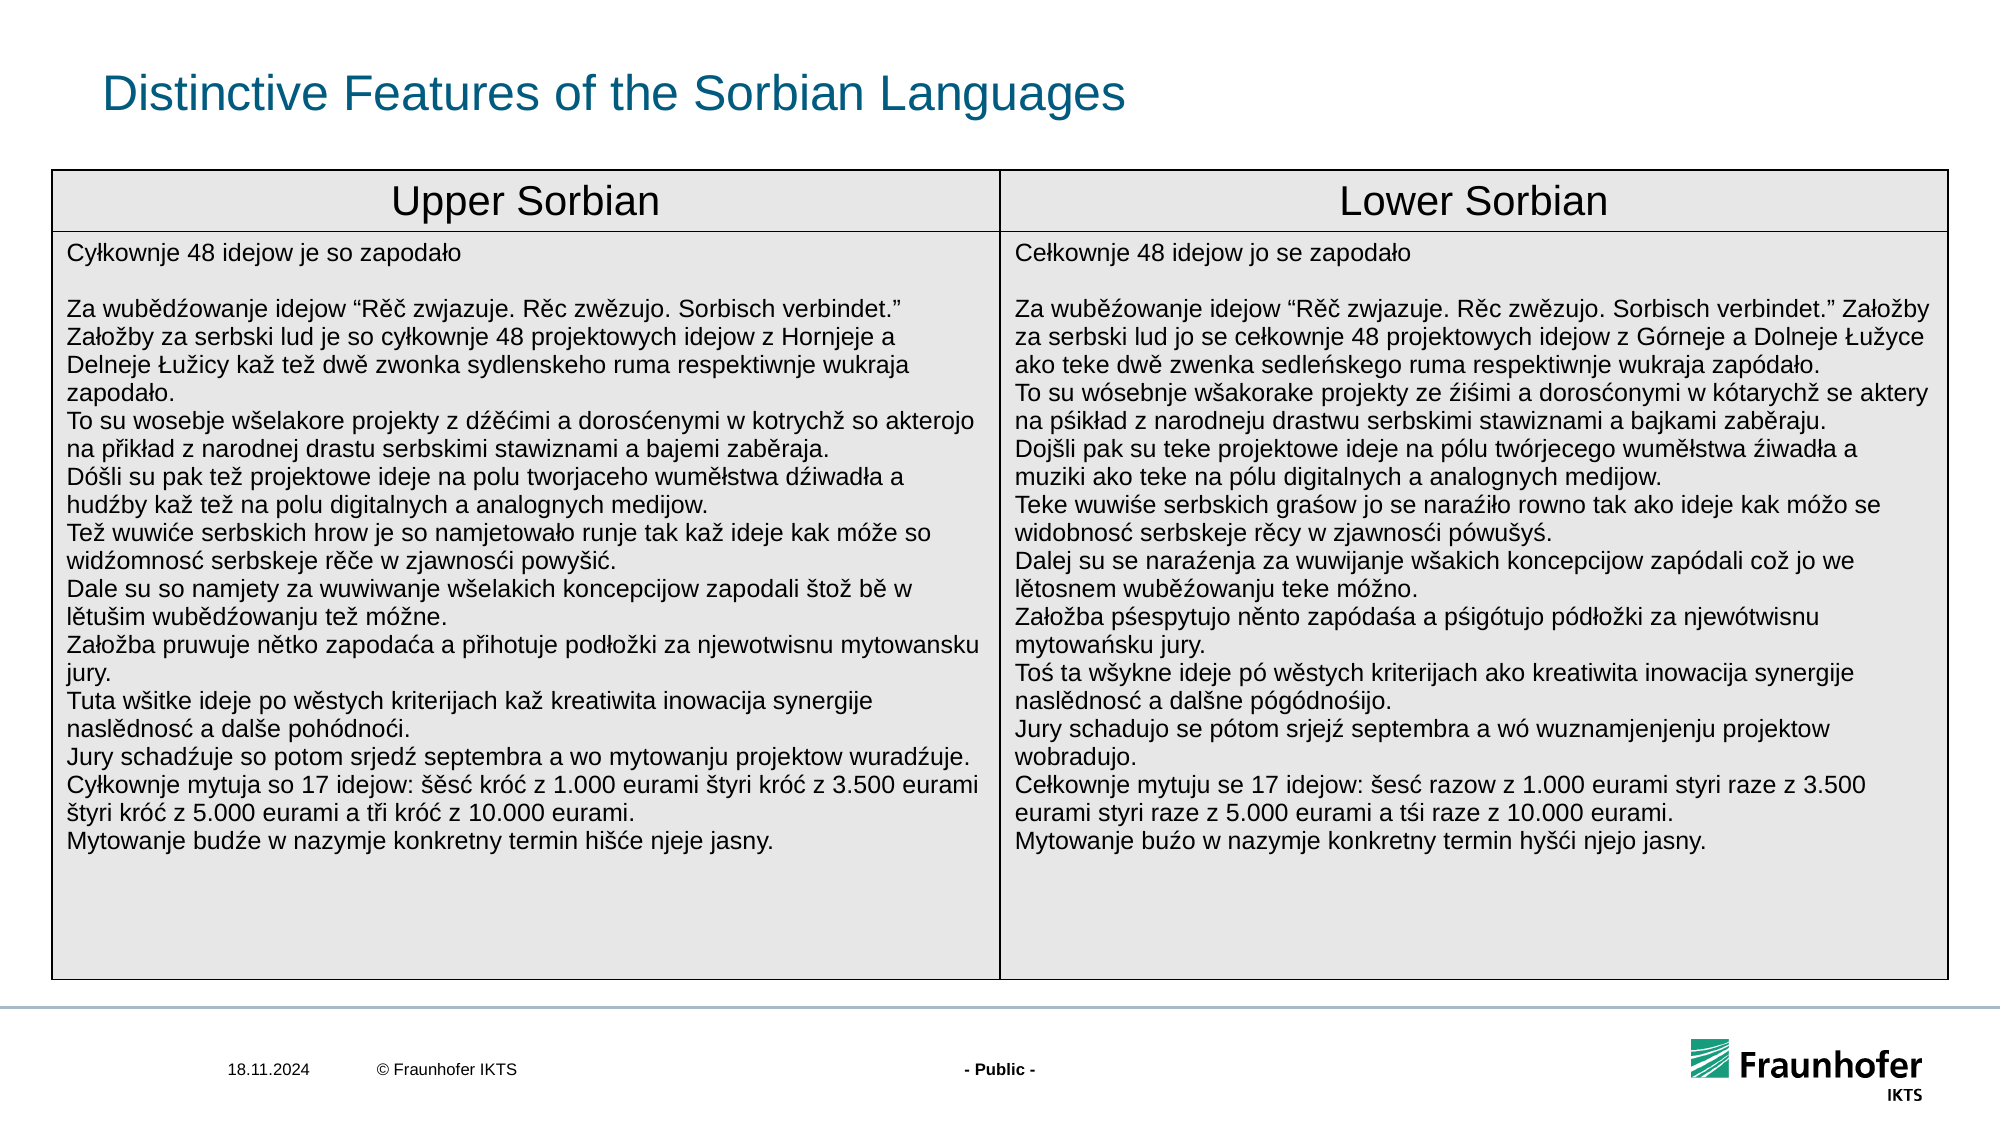

# Distinctive Features of the Sorbian Languages
| Upper Sorbian | Lower Sorbian |
| --- | --- |
| Cyłkownje 48 idejow je so zapodało Za wubědźowanje idejow “Rěč zwjazuje. Rěc zwězujo. Sorbisch verbindet.” Załožby za serbski lud je so cyłkownje 48 projektowych idejow z Hornjeje a Delneje Łužicy kaž tež dwě zwonka sydlenskeho ruma respektiwnje wukraja zapodało. To su wosebje wšelakore projekty z dźěćimi a dorosćenymi w kotrychž so akterojo na přikład z narodnej drastu serbskimi stawiznami a bajemi zaběraja. Dóšli su pak tež projektowe ideje na polu tworjaceho wuměłstwa dźiwadła a hudźby kaž tež na polu digitalnych a analognych medijow. Tež wuwiće serbskich hrow je so namjetowało runje tak kaž ideje kak móže so widźomnosć serbskeje rěče w zjawnosći powyšić. Dale su so namjety za wuwiwanje wšelakich koncepcijow zapodali štož bě w lětušim wubědźowanju tež móžne. Załožba pruwuje nětko zapodaća a přihotuje podłožki za njewotwisnu mytowansku jury. Tuta wšitke ideje po wěstych kriterijach kaž kreatiwita inowacija synergije naslědnosć a dalše pohódnoći. Jury schadźuje so potom srjedź septembra a wo mytowanju projektow wuradźuje. Cyłkownje mytuja so 17 idejow: šěsć króć z 1.000 eurami štyri króć z 3.500 eurami štyri króć z 5.000 eurami a tři króć z 10.000 eurami. Mytowanje budźe w nazymje konkretny termin hišće njeje jasny. | Cełkownje 48 idejow jo se zapodało Za wuběźowanje idejow “Rěč zwjazuje. Rěc zwězujo. Sorbisch verbindet.” Załožby za serbski lud jo se cełkownje 48 projektowych idejow z Górneje a Dolneje Łužyce ako teke dwě zwenka sedleńskego ruma respektiwnje wukraja zapódało. To su wósebnje wšakorake projekty ze źiśimi a dorosćonymi w kótarychž se aktery na pśikład z narodneju drastwu serbskimi stawiznami a bajkami zaběraju. Dojšli pak su teke projektowe ideje na pólu twórjecego wuměłstwa źiwadła a muziki ako teke na pólu digitalnych a analognych medijow. Teke wuwiśe serbskich graśow jo se naraźiło rowno tak ako ideje kak móžo se widobnosć serbskeje rěcy w zjawnosći pówušyś. Dalej su se naraźenja za wuwijanje wšakich koncepcijow zapódali což jo we lětosnem wuběźowanju teke móžno. Załožba pśespytujo něnto zapódaśa a pśigótujo pódłožki za njewótwisnu mytowańsku jury. Toś ta wšykne ideje pó wěstych kriterijach ako kreatiwita inowacija synergije naslědnosć a dalšne pógódnośijo. Jury schadujo se pótom srjejź septembra a wó wuznamjenjenju projektow wobradujo. Cełkownje mytuju se 17 idejow: šesć razow z 1.000 eurami styri raze z 3.500 eurami styri raze z 5.000 eurami a tśi raze z 10.000 eurami. Mytowanje buźo w nazymje konkretny termin hyšći njejo jasny. |
18.11.2024
© Fraunhofer IKTS